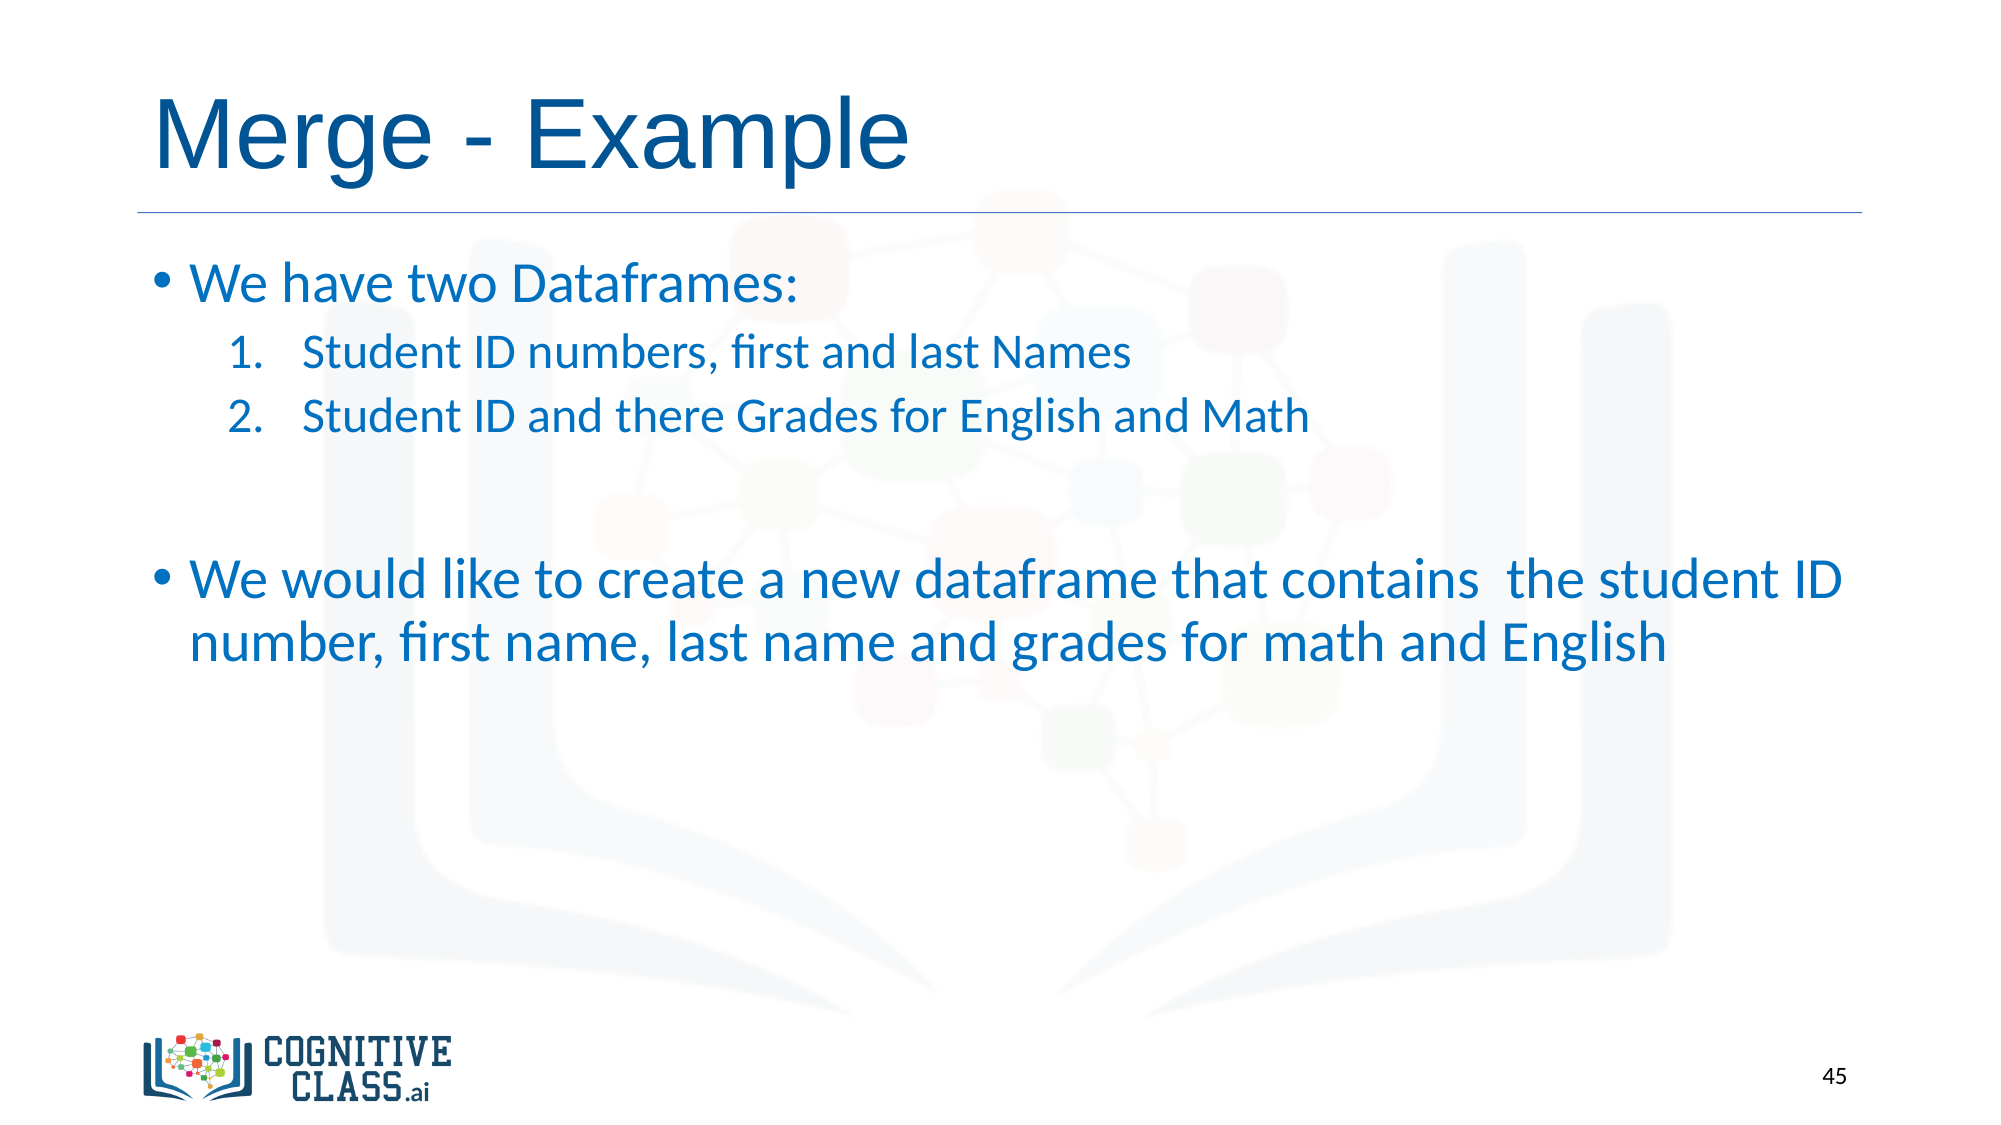

# Merge - Example
We have two Dataframes:
Student ID numbers, first and last Names
Student ID and there Grades for English and Math

We would like to create a new dataframe that contains  the student ID number, first name, last name and grades for math and English